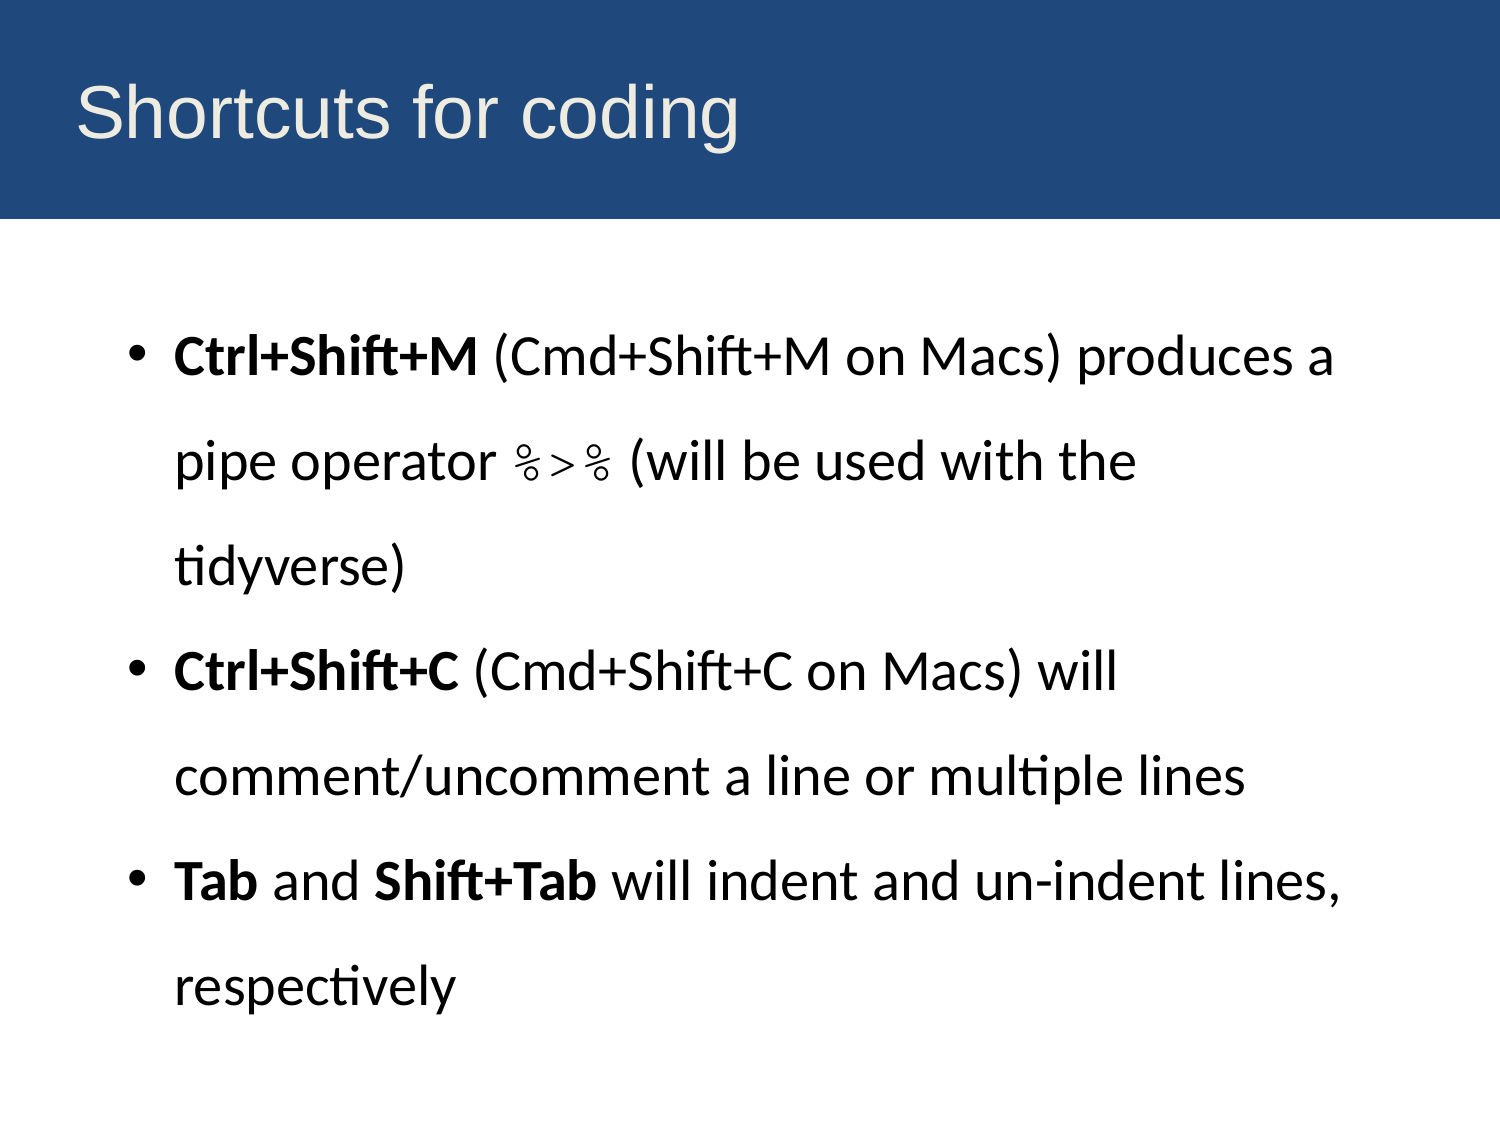

# Shortcuts for coding
Ctrl+Shift+M (Cmd+Shift+M on Macs) produces a pipe operator %>% (will be used with the tidyverse)
Ctrl+Shift+C (Cmd+Shift+C on Macs) will comment/uncomment a line or multiple lines
Tab and Shift+Tab will indent and un-indent lines, respectively